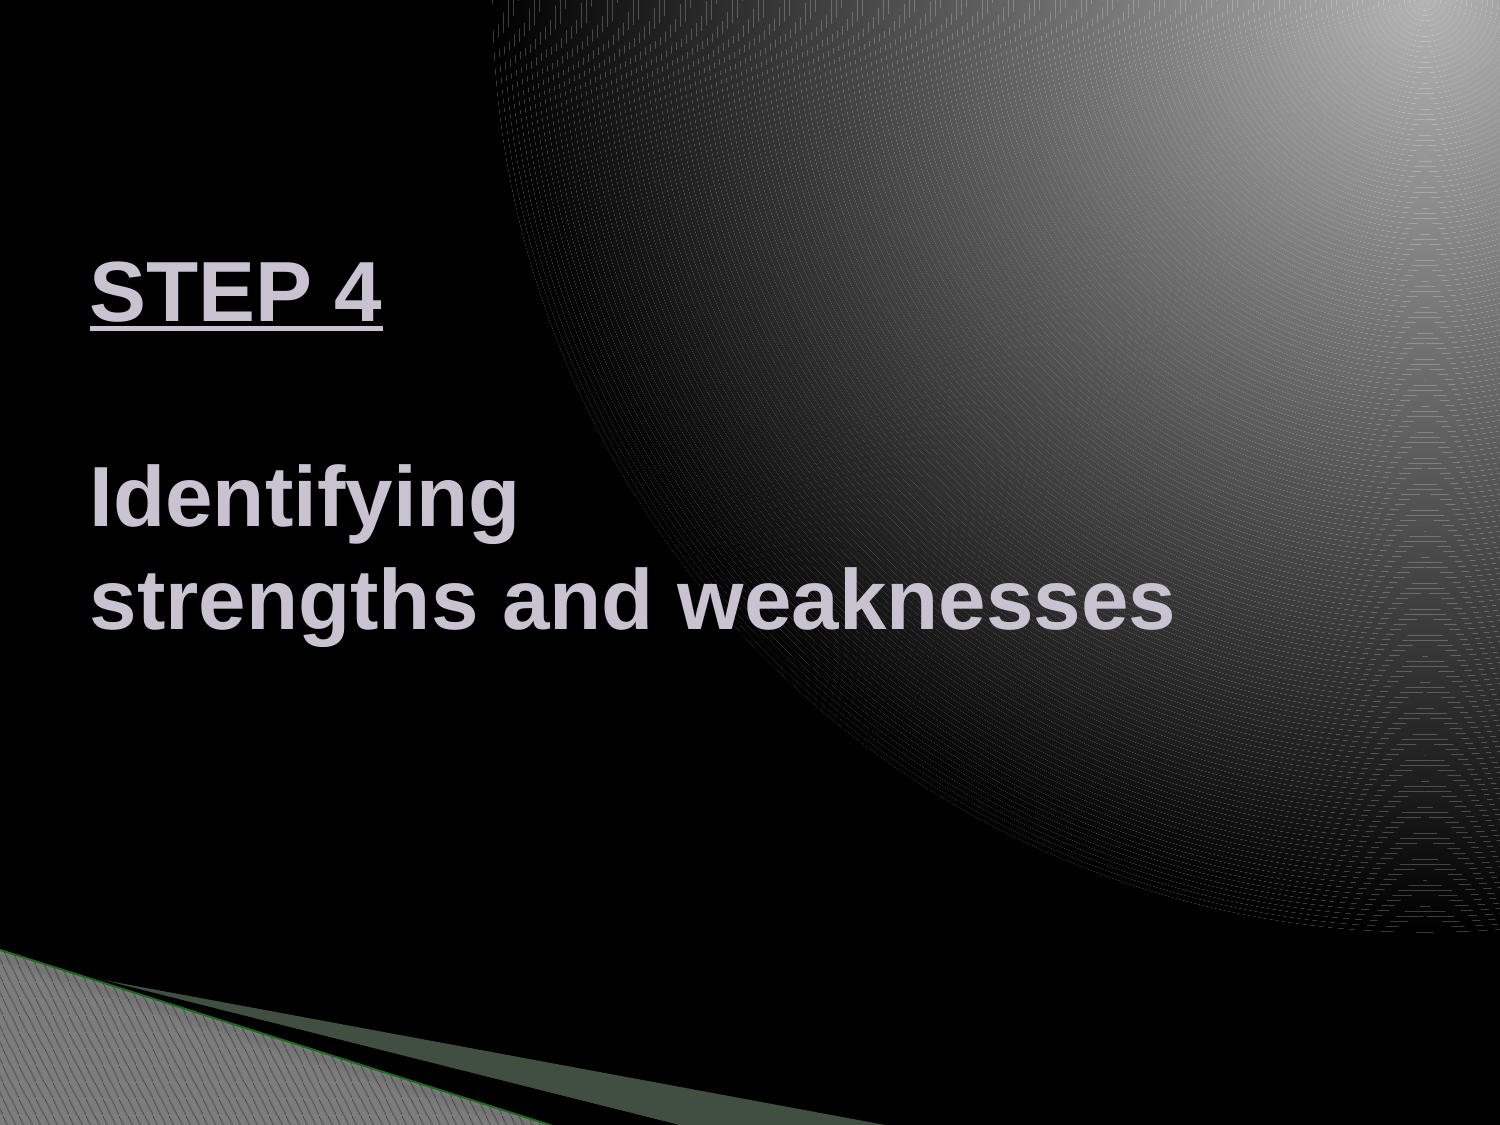

# STEP 4 Identifying strengths and weaknesses